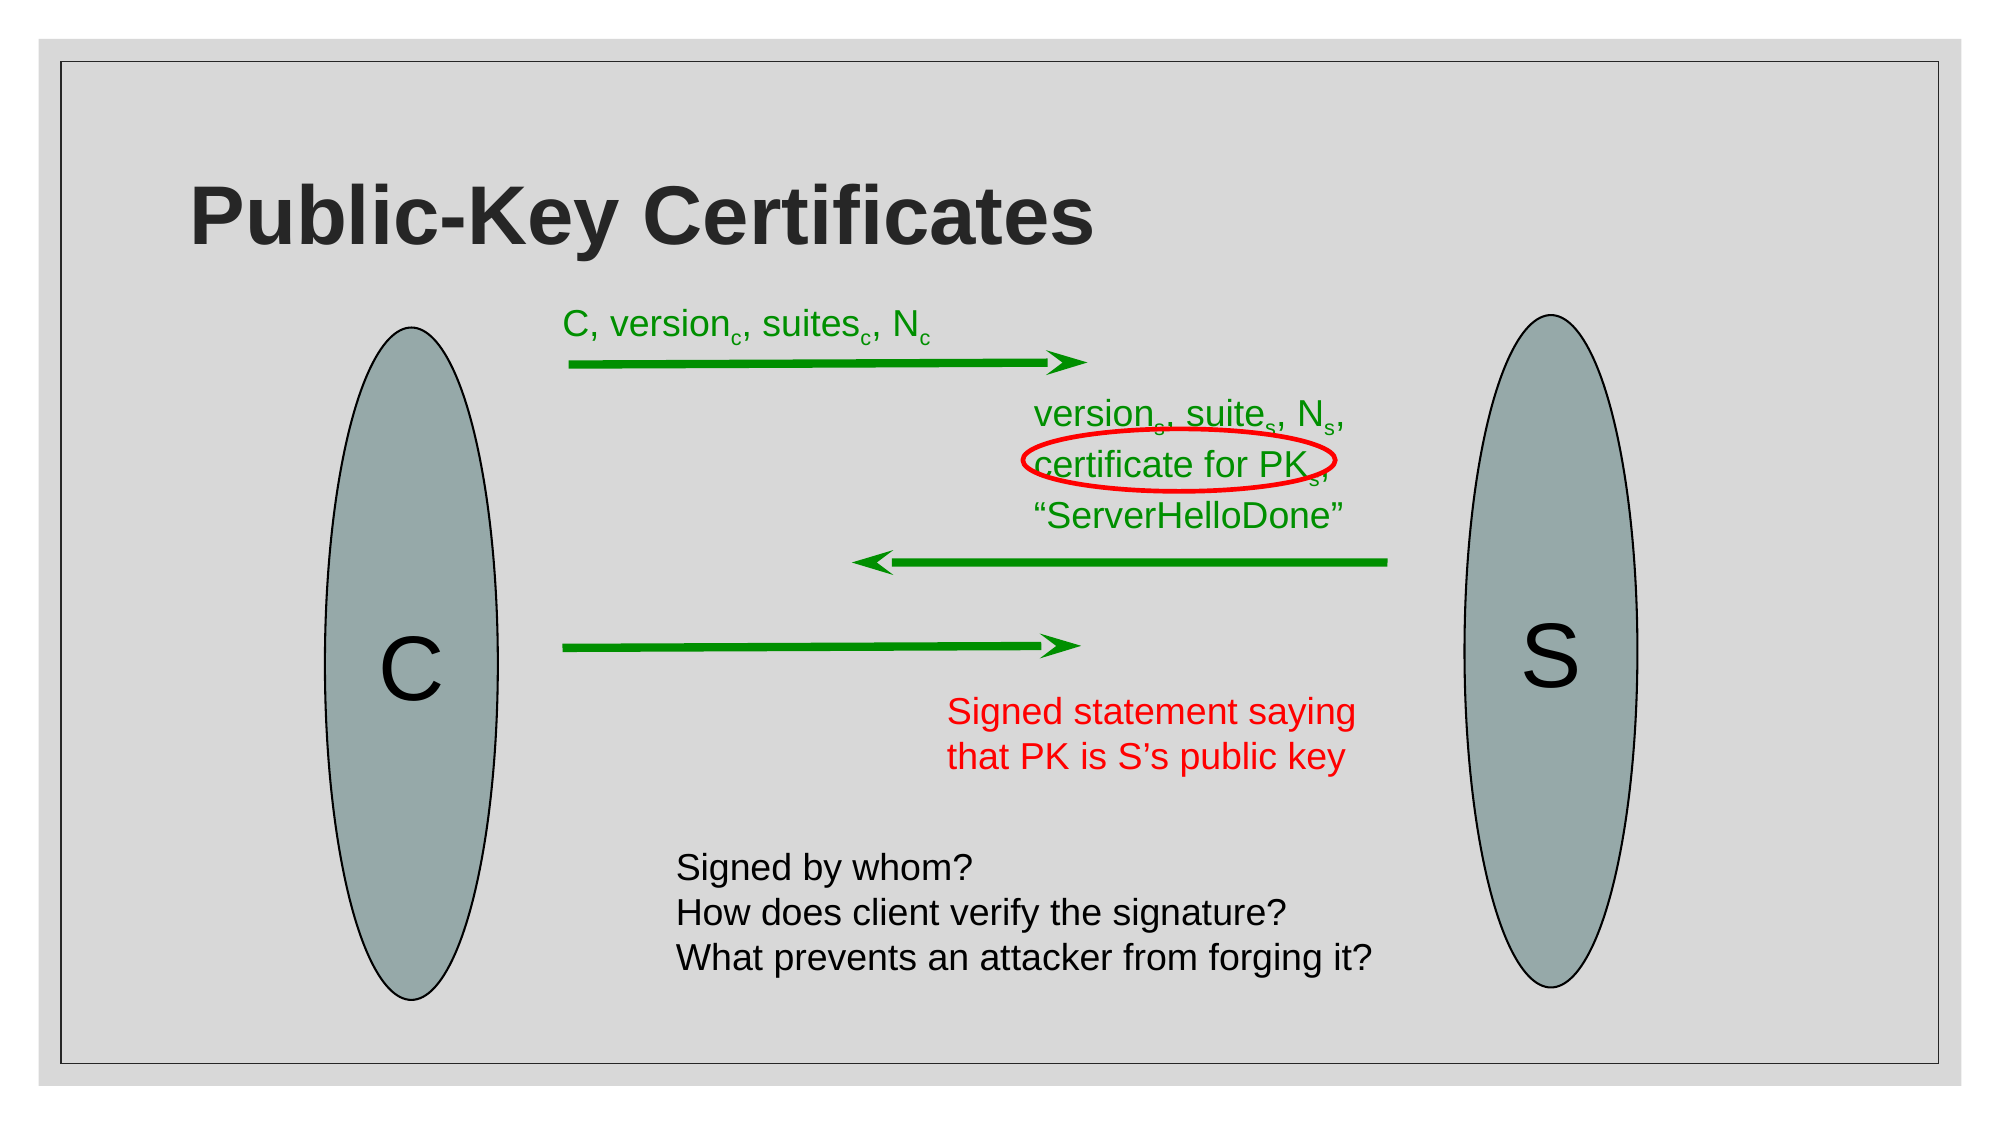

# Public-Key Certificates
C, versionc, suitesc, Nc
S
C

versions, suites, Ns,
certificate for PKs,
“ServerHelloDone”

Signed statement saying that PK is S’s public key
Signed by whom?
How does client verify the signature?
What prevents an attacker from forging it?